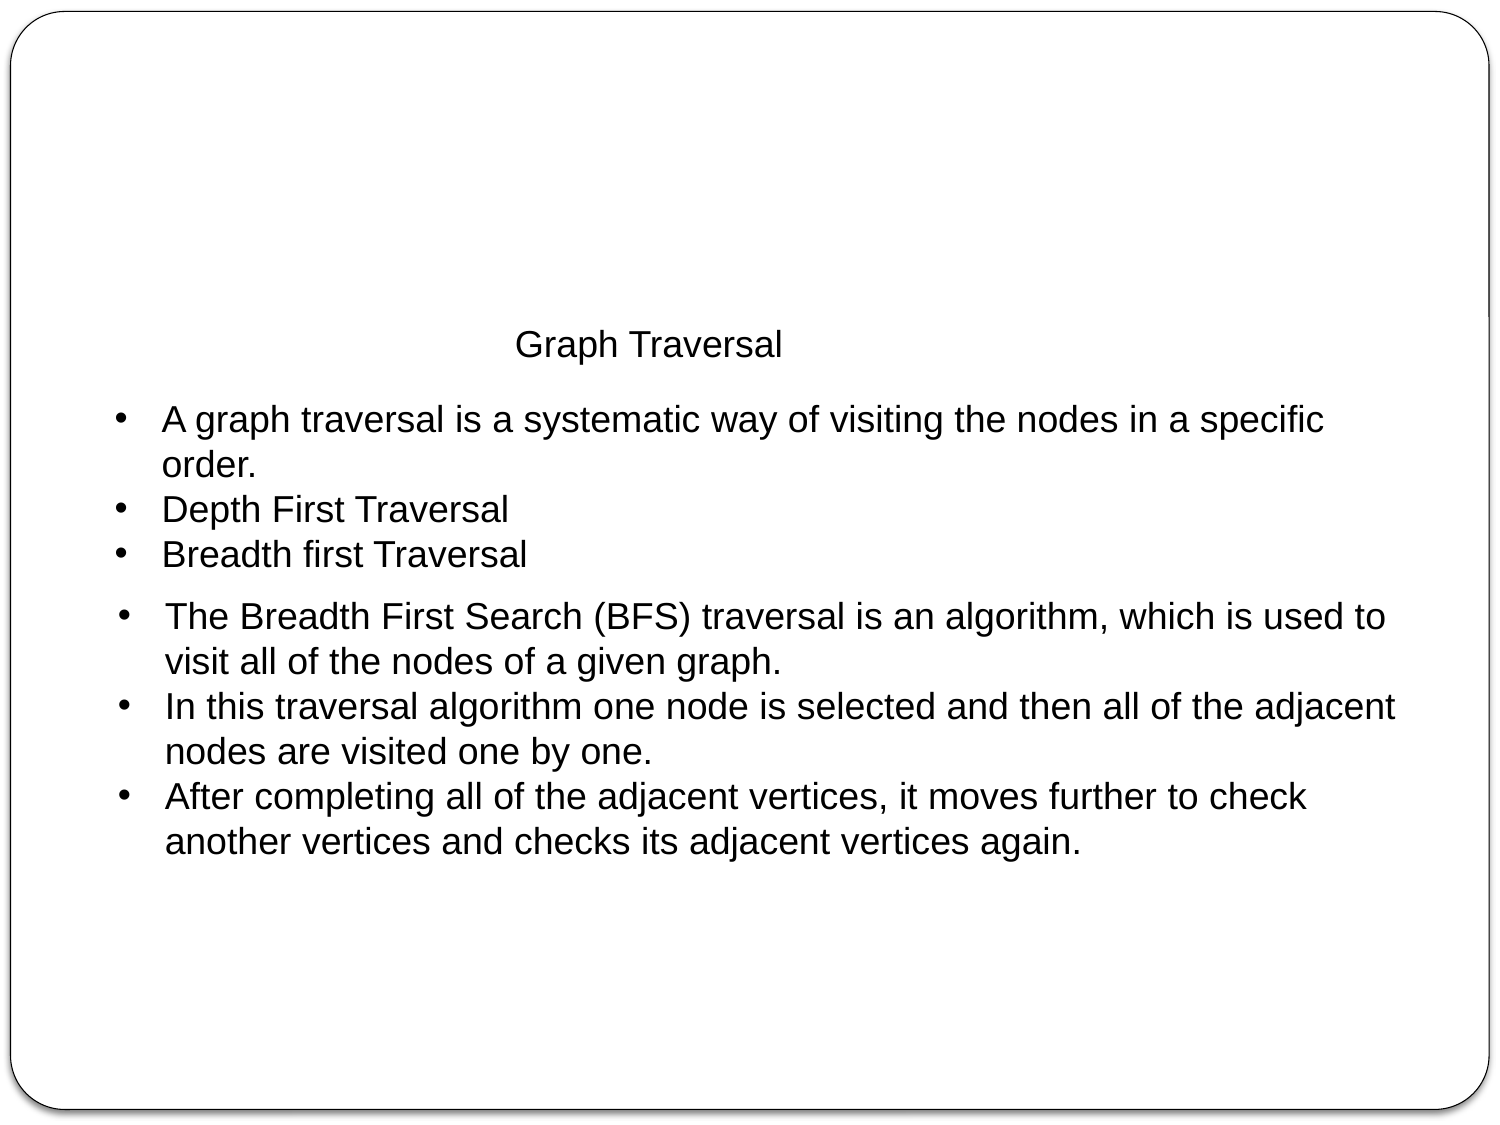

#
Graph Traversal

A graph traversal is a systematic way of visiting the nodes in a specific order.
Depth First Traversal
Breadth first Traversal

The Breadth First Search (BFS) traversal is an algorithm, which is used to visit all of the nodes of a given graph.
In this traversal algorithm one node is selected and then all of the adjacent nodes are visited one by one.
After completing all of the adjacent vertices, it moves further to check another vertices and checks its adjacent vertices again.